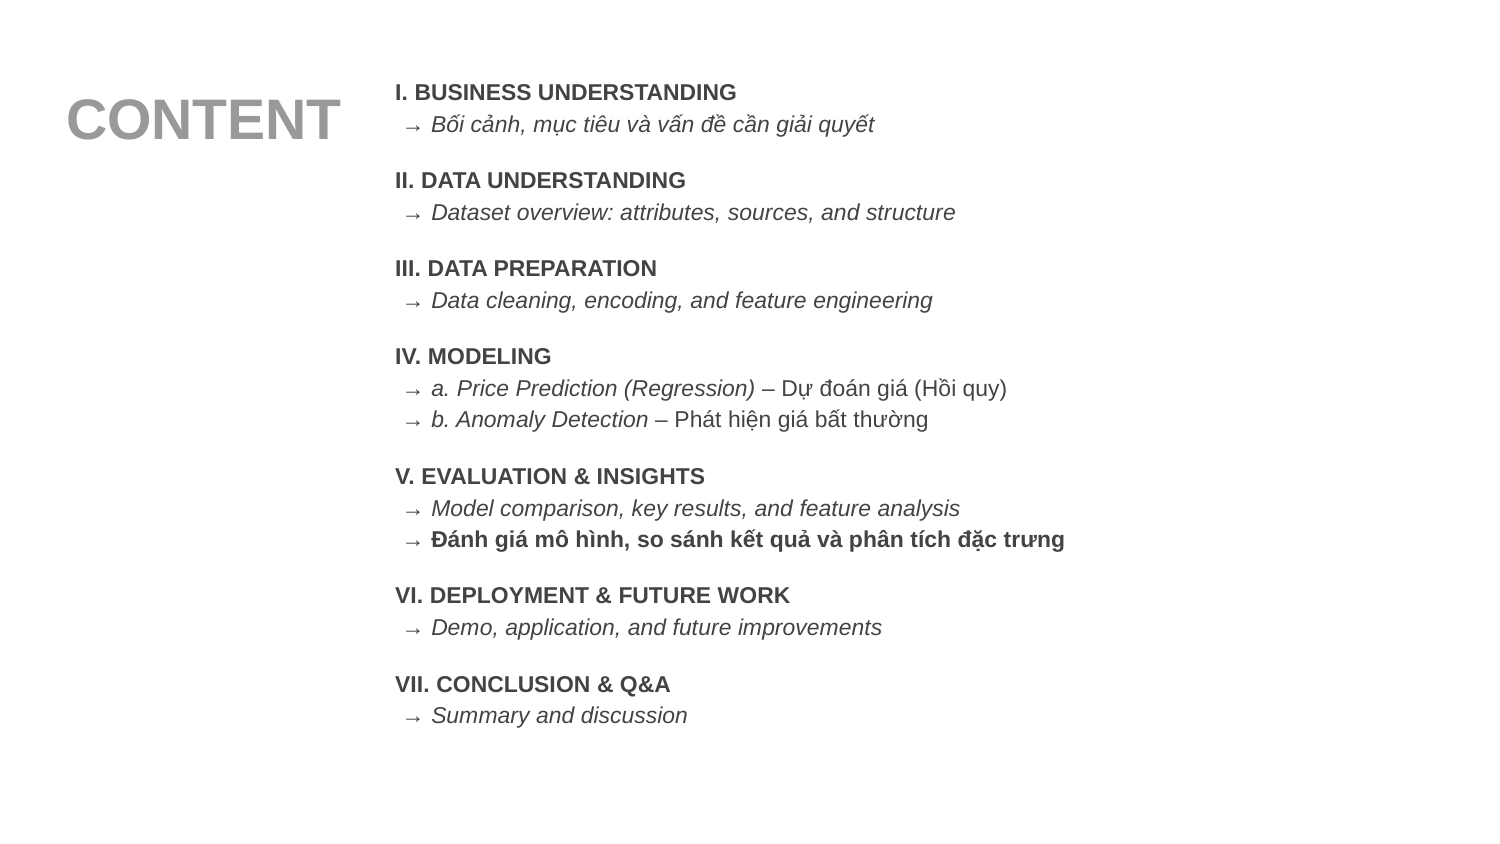

I. BUSINESS UNDERSTANDING
 → Bối cảnh, mục tiêu và vấn đề cần giải quyết
II. DATA UNDERSTANDING
 → Dataset overview: attributes, sources, and structure
III. DATA PREPARATION
 → Data cleaning, encoding, and feature engineering
IV. MODELING
 → a. Price Prediction (Regression) – Dự đoán giá (Hồi quy)
 → b. Anomaly Detection – Phát hiện giá bất thường
V. EVALUATION & INSIGHTS
 → Model comparison, key results, and feature analysis
 → Đánh giá mô hình, so sánh kết quả và phân tích đặc trưng
VI. DEPLOYMENT & FUTURE WORK
 → Demo, application, and future improvements
VII. CONCLUSION & Q&A
 → Summary and discussion
# CONTENT